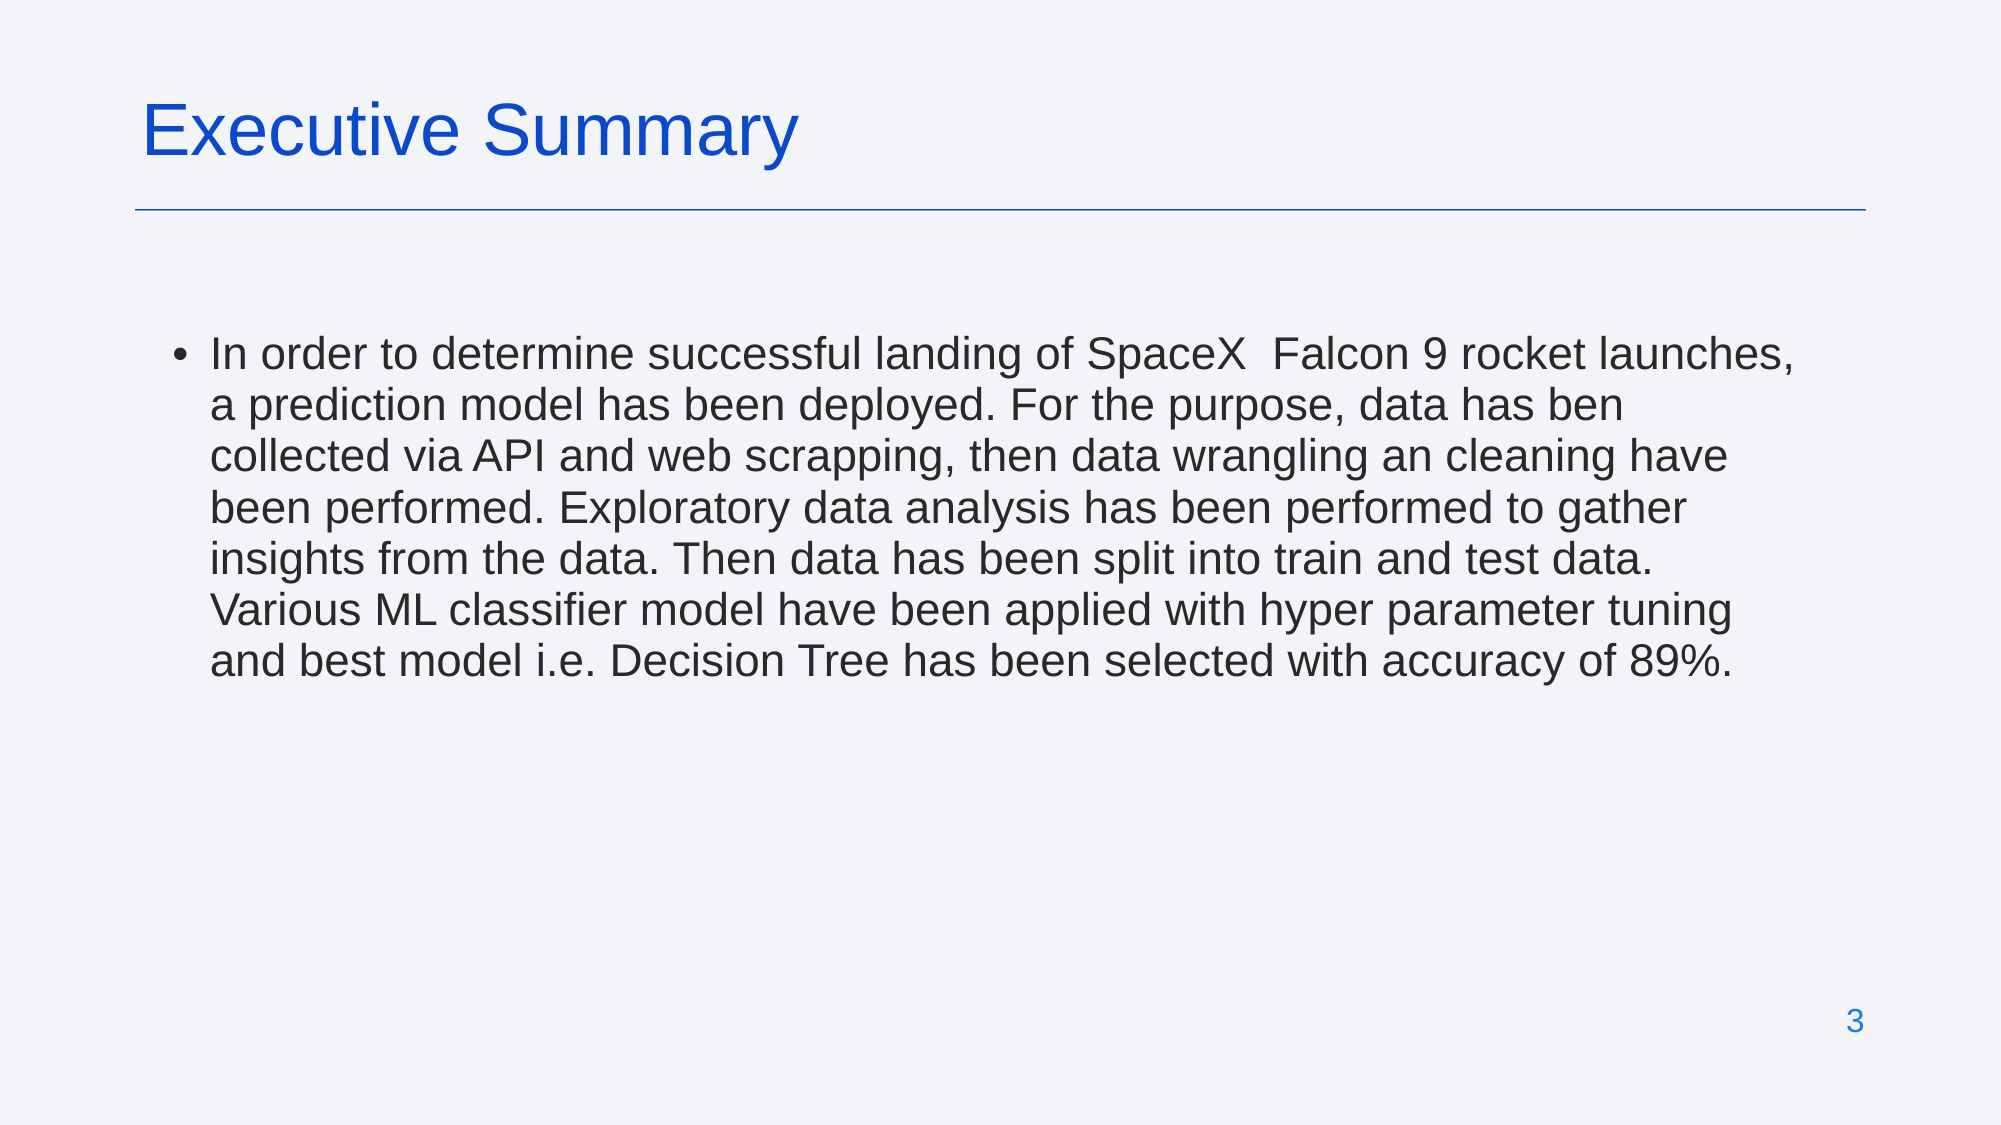

Executive Summary
In order to determine successful landing of SpaceX  Falcon 9 rocket launches, a prediction model has been deployed. For the purpose, data has ben collected via API and web scrapping, then data wrangling an cleaning have been performed. Exploratory data analysis has been performed to gather insights from the data. Then data has been split into train and test data. Various ML classifier model have been applied with hyper parameter tuning and best model i.e. Decision Tree has been selected with accuracy of 89%.
3